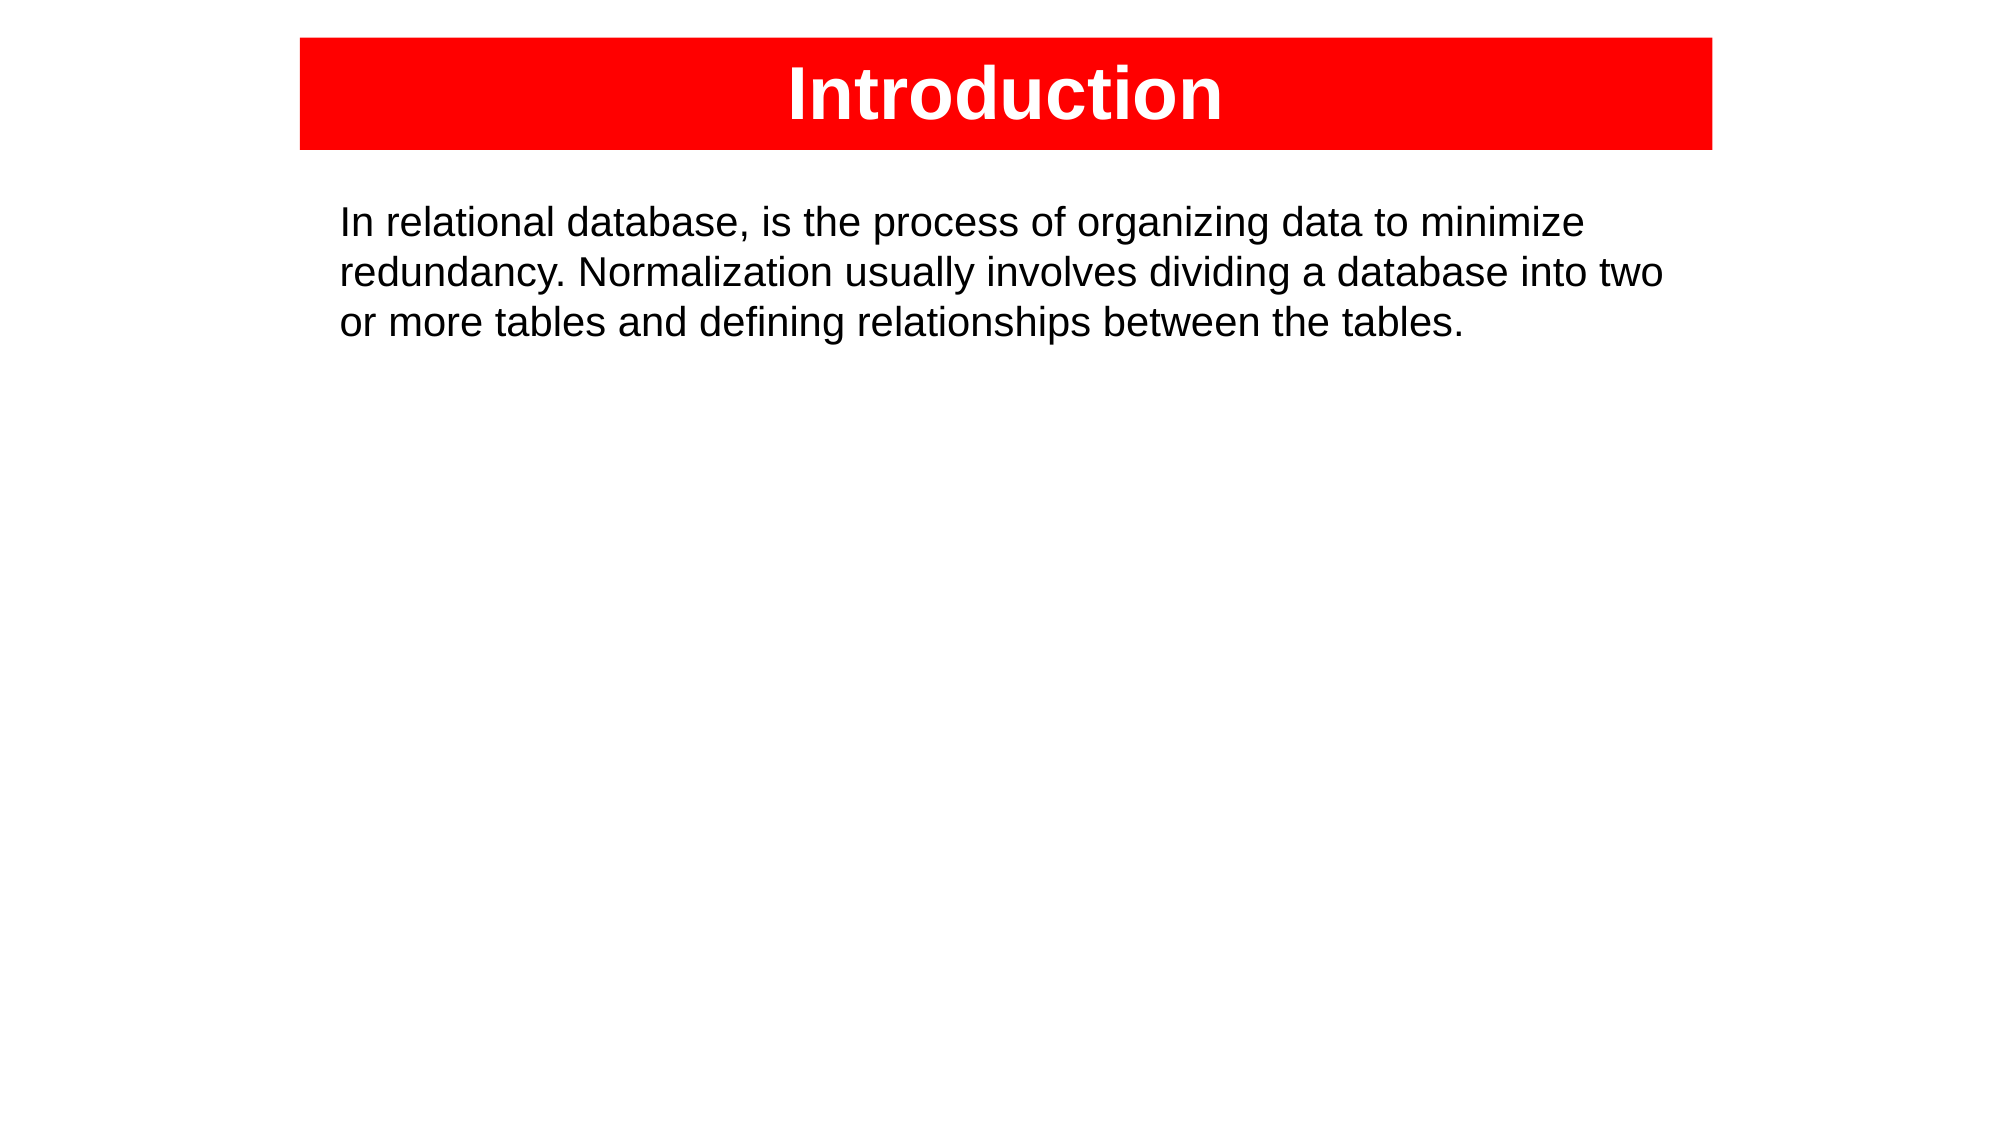

Introduction
In relational database, is the process of organizing data to minimize redundancy. Normalization usually involves dividing a database into two or more tables and defining relationships between the tables.